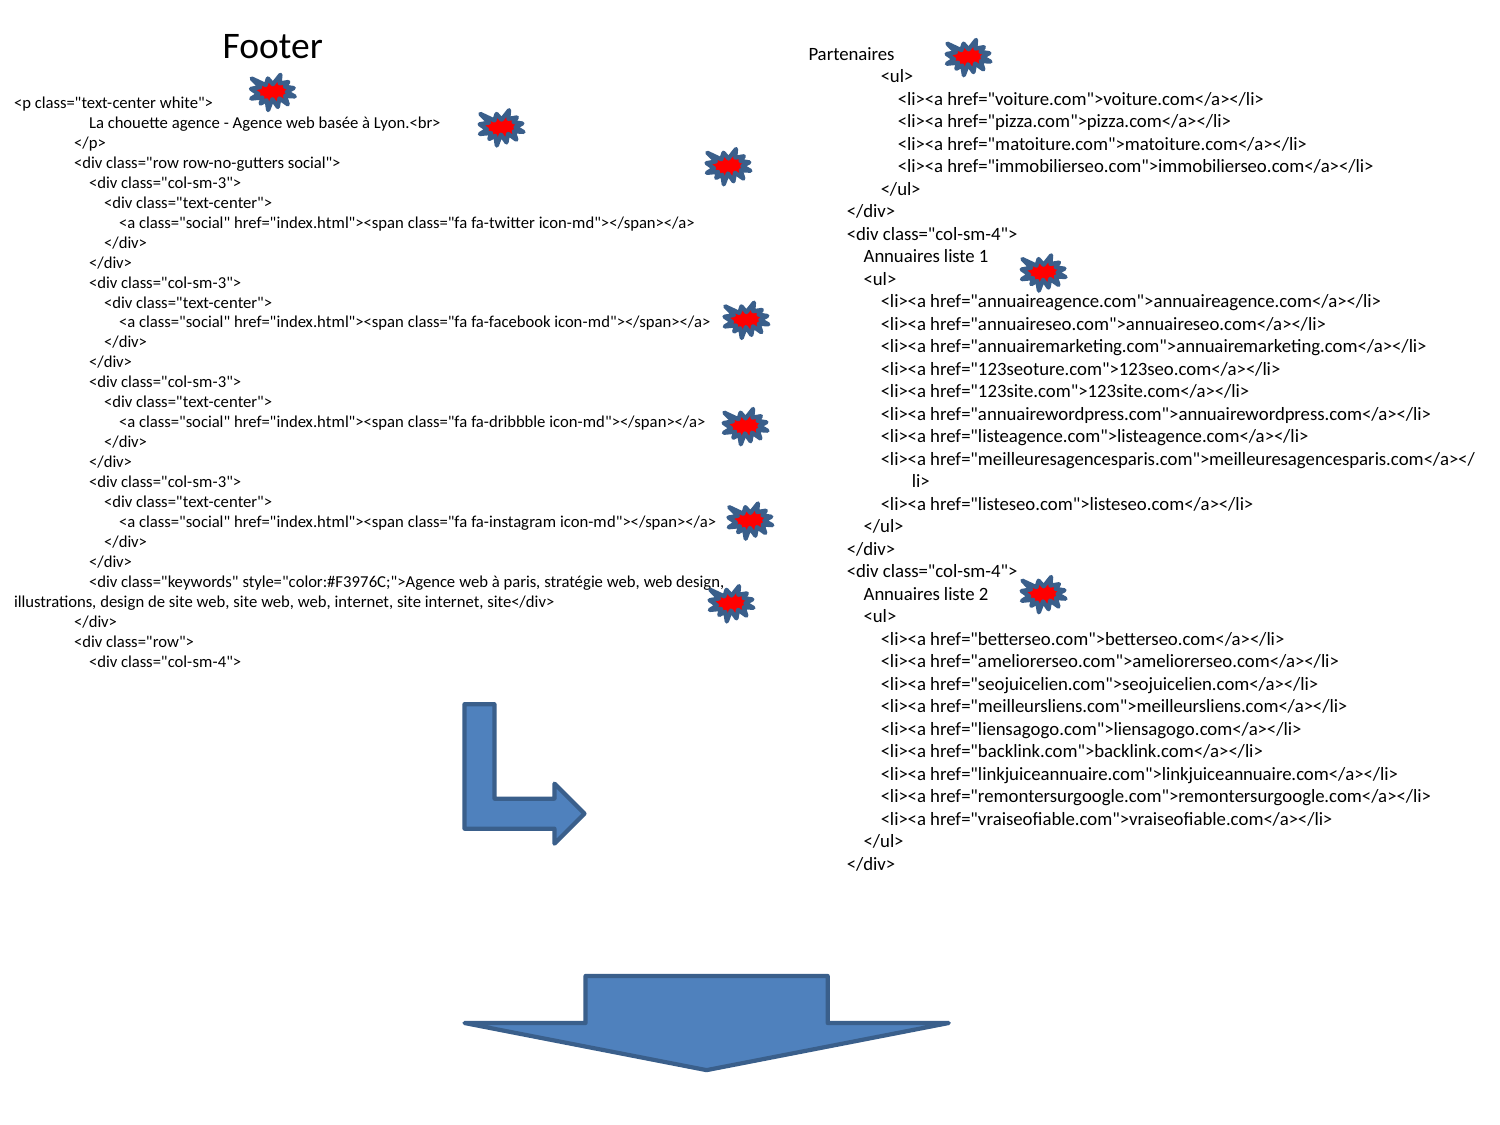

Footer
           Partenaires
                            <ul>
                                <li><a href="voiture.com">voiture.com</a></li>
                                <li><a href="pizza.com">pizza.com</a></li>
                                <li><a href="matoiture.com">matoiture.com</a></li>
                                <li><a href="immobilierseo.com">immobilierseo.com</a></li>
                            </ul>
                    </div>
                    <div class="col-sm-4">
                        Annuaires liste 1
                        <ul>
                            <li><a href="annuaireagence.com">annuaireagence.com</a></li>
                            <li><a href="annuaireseo.com">annuaireseo.com</a></li>
                            <li><a href="annuairemarketing.com">annuairemarketing.com</a></li>
                            <li><a href="123seoture.com">123seo.com</a></li>
                            <li><a href="123site.com">123site.com</a></li>
                            <li><a href="annuairewordpress.com">annuairewordpress.com</a></li>
                            <li><a href="listeagence.com">listeagence.com</a></li>
                            <li><a href="meilleuresagencesparis.com">meilleuresagencesparis.com</a></	li>
                            <li><a href="listeseo.com">listeseo.com</a></li>
                        </ul>
                    </div>
                    <div class="col-sm-4">
                        Annuaires liste 2
                        <ul>
                            <li><a href="betterseo.com">betterseo.com</a></li>
                            <li><a href="ameliorerseo.com">ameliorerseo.com</a></li>
                            <li><a href="seojuicelien.com">seojuicelien.com</a></li>
                            <li><a href="meilleursliens.com">meilleursliens.com</a></li>
                            <li><a href="liensagogo.com">liensagogo.com</a></li>
                            <li><a href="backlink.com">backlink.com</a></li>
                            <li><a href="linkjuiceannuaire.com">linkjuiceannuaire.com</a></li>
                            <li><a href="remontersurgoogle.com">remontersurgoogle.com</a></li>
                            <li><a href="vraiseofiable.com">vraiseofiable.com</a></li>
                        </ul>
                    </div>

<p class="text-center white">
                    La chouette agence - Agence web basée à Lyon.<br>
                </p>
                <div class="row row-no-gutters social">
                    <div class="col-sm-3">
                        <div class="text-center">
                            <a class="social" href="index.html"><span class="fa fa-twitter icon-md"></span></a>
                        </div>
                    </div>
                    <div class="col-sm-3">
                        <div class="text-center">
                            <a class="social" href="index.html"><span class="fa fa-facebook icon-md"></span></a>
                        </div>
                    </div>
                    <div class="col-sm-3">
                        <div class="text-center">
                            <a class="social" href="index.html"><span class="fa fa-dribbble icon-md"></span></a>
                        </div>
                    </div>
                    <div class="col-sm-3">
                        <div class="text-center">
                            <a class="social" href="index.html"><span class="fa fa-instagram icon-md"></span></a>
                        </div>
                    </div>
                    <div class="keywords" style="color:#F3976C;">Agence web à paris, stratégie web, web design, illustrations, design de site web, site web, web, internet, site internet, site</div>
                </div>
                <div class="row">
                    <div class="col-sm-4">